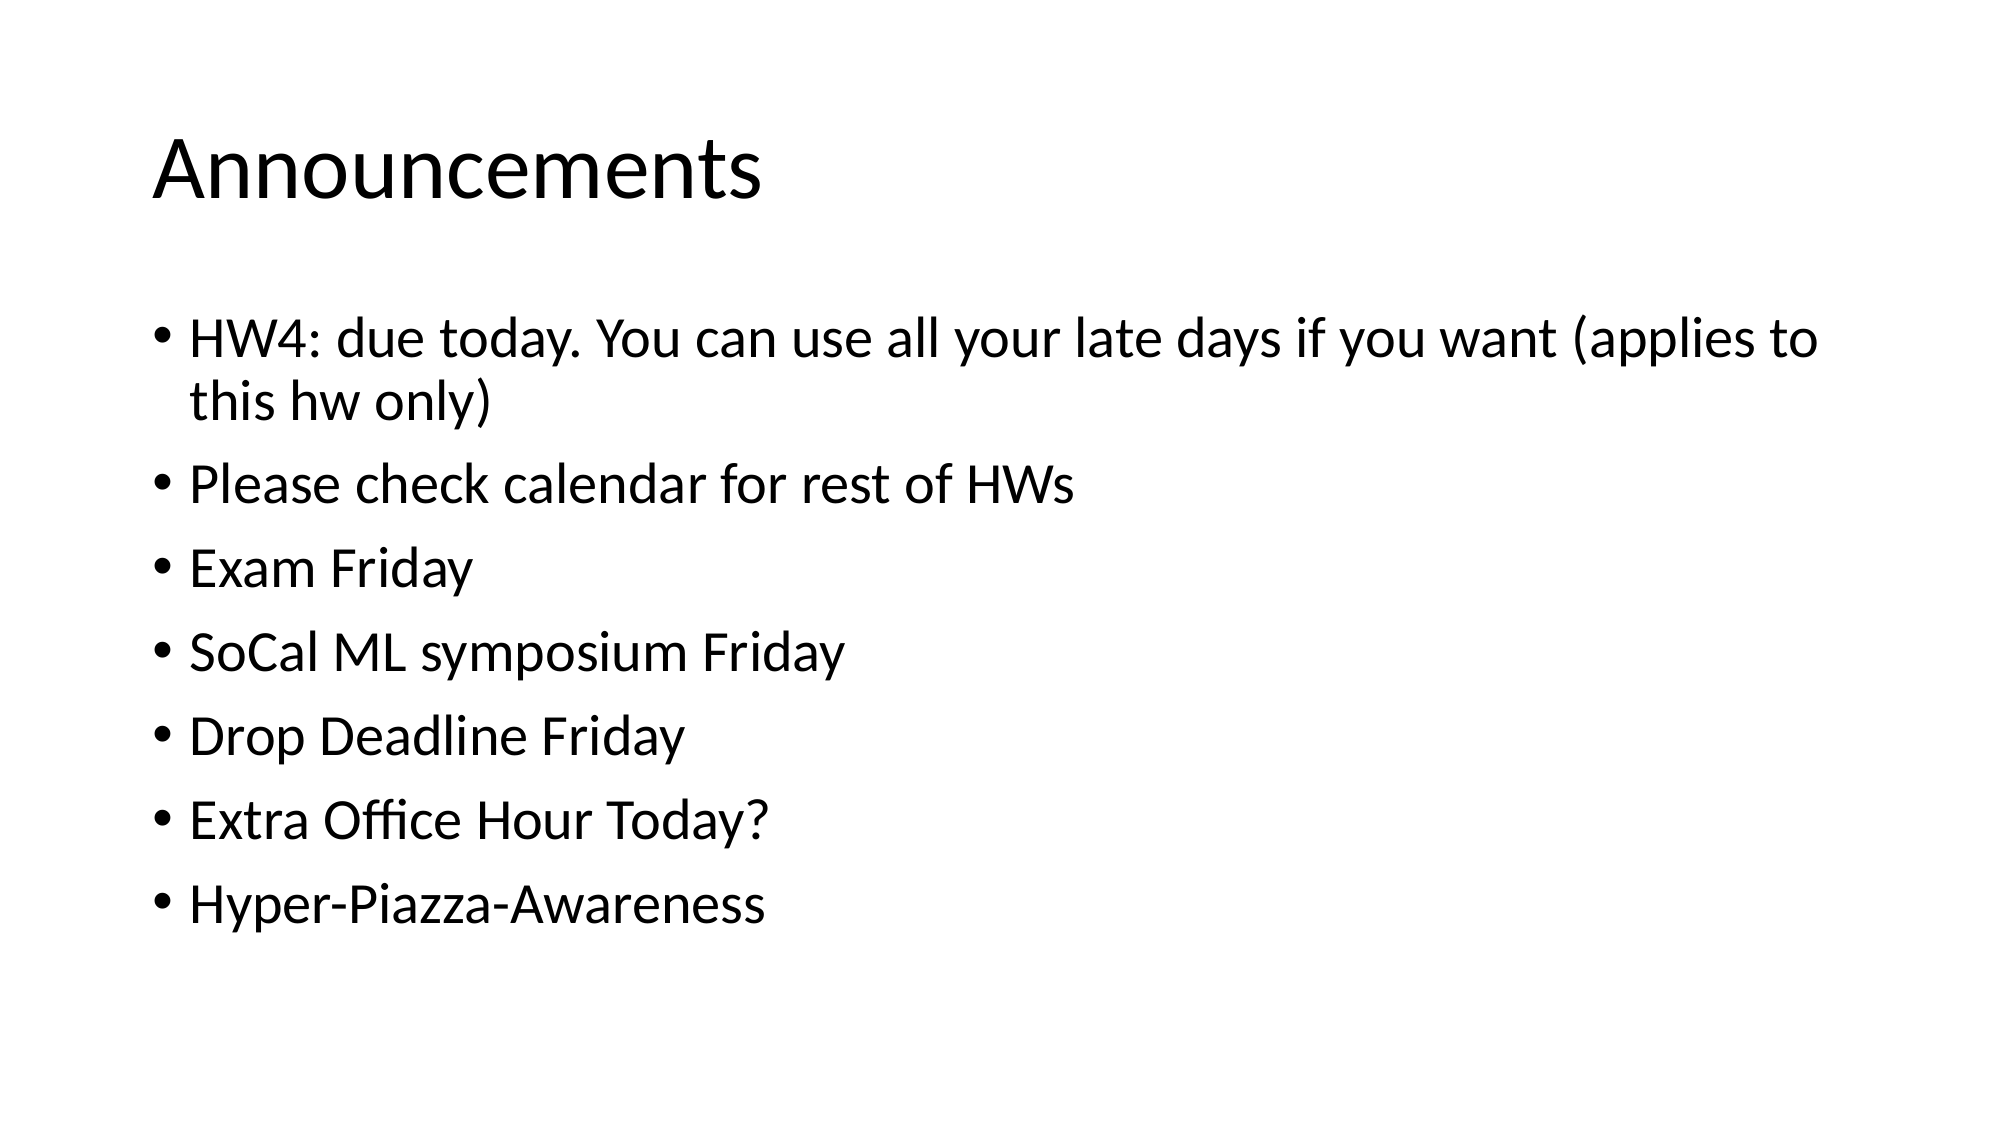

# Announcements
HW4: due today. You can use all your late days if you want (applies to this hw only)
Please check calendar for rest of HWs
Exam Friday
SoCal ML symposium Friday
Drop Deadline Friday
Extra Office Hour Today?
Hyper-Piazza-Awareness